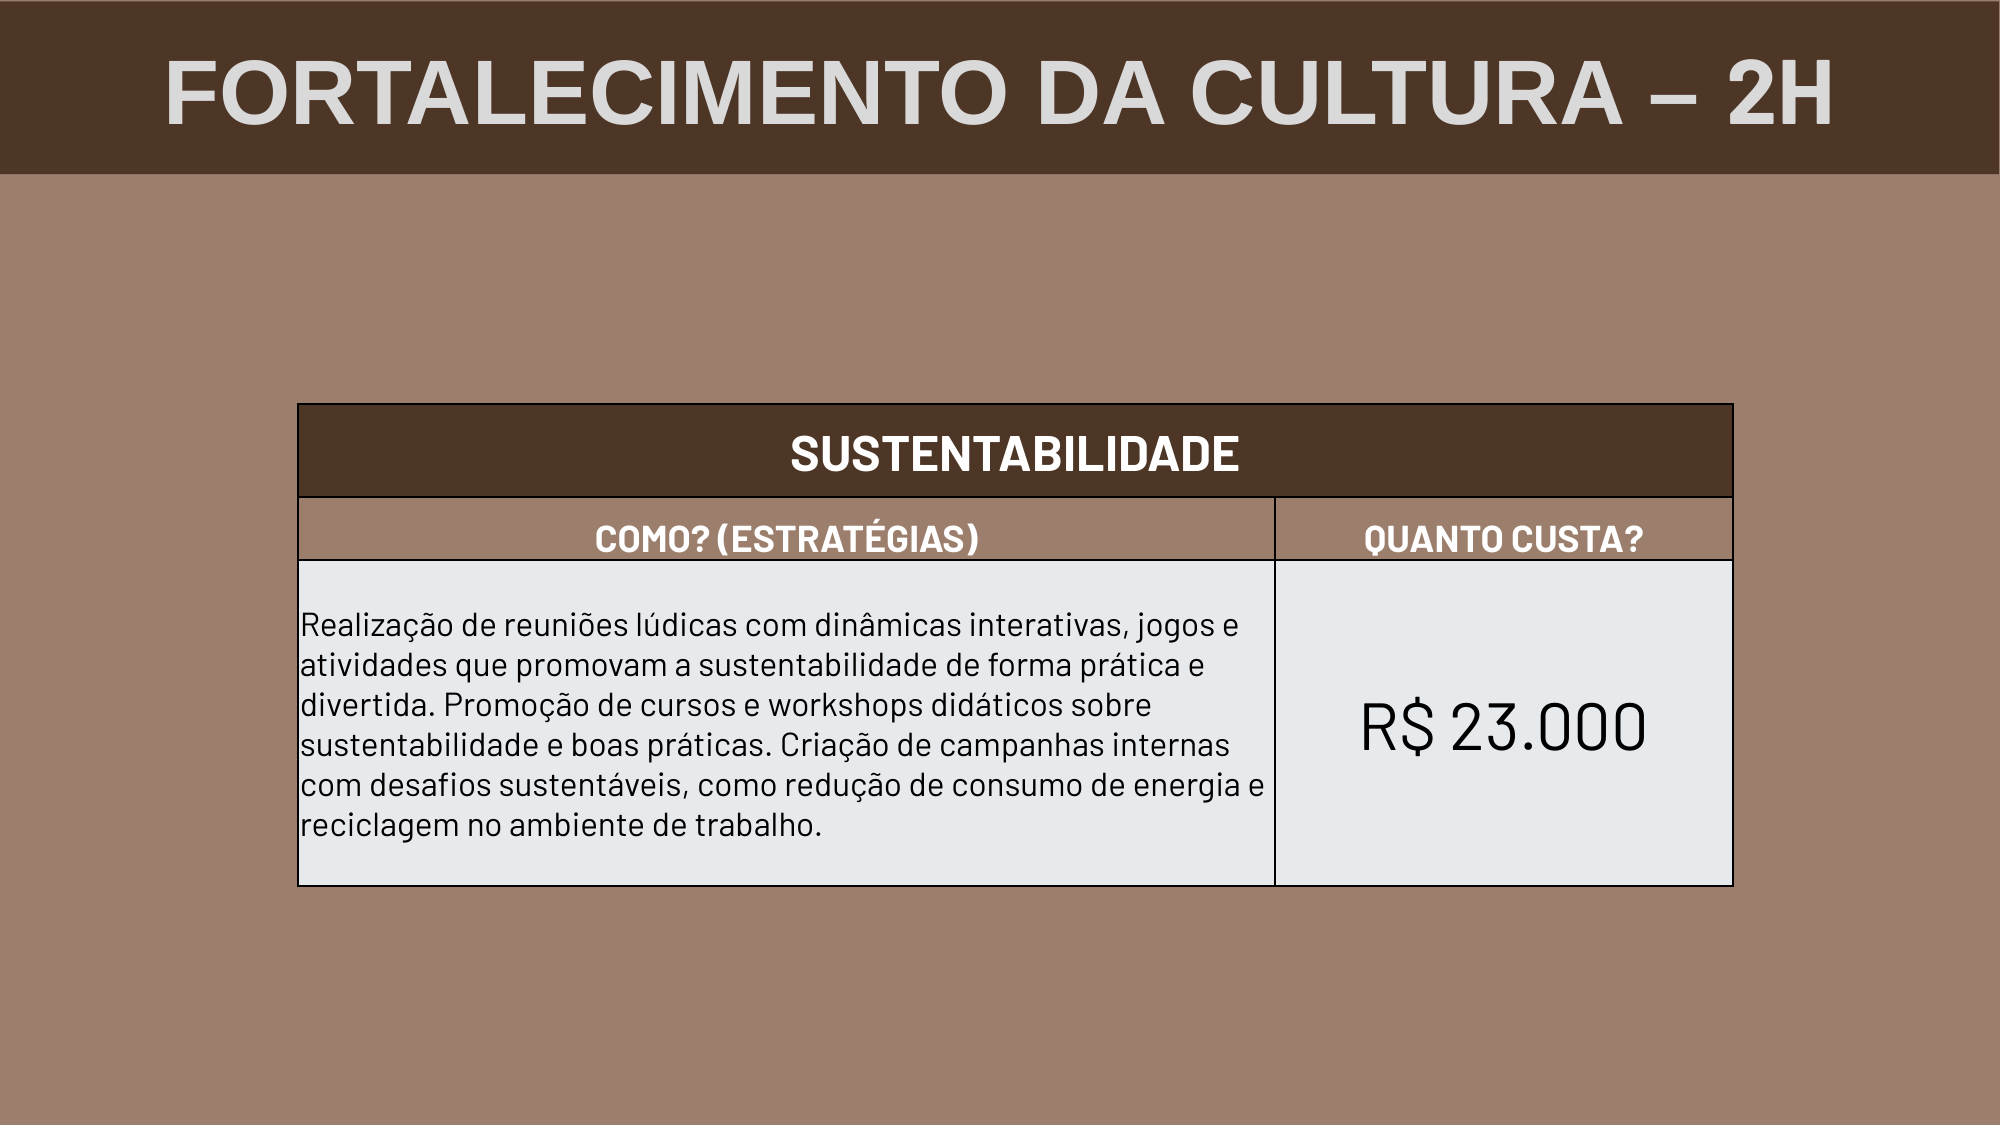

FORTALECIMENTO DA CULTURA – 2H
| SUSTENTABILIDADE |  |
| --- | --- |
| COMO? (ESTRATÉGIAS) | QUANTO CUSTA? |
| Realização de reuniões lúdicas com dinâmicas interativas, jogos e atividades que promovam a sustentabilidade de forma prática e divertida. Promoção de cursos e workshops didáticos sobre sustentabilidade e boas práticas. Criação de campanhas internas com desafios sustentáveis, como redução de consumo de energia e reciclagem no ambiente de trabalho. | R$ 23.000 |